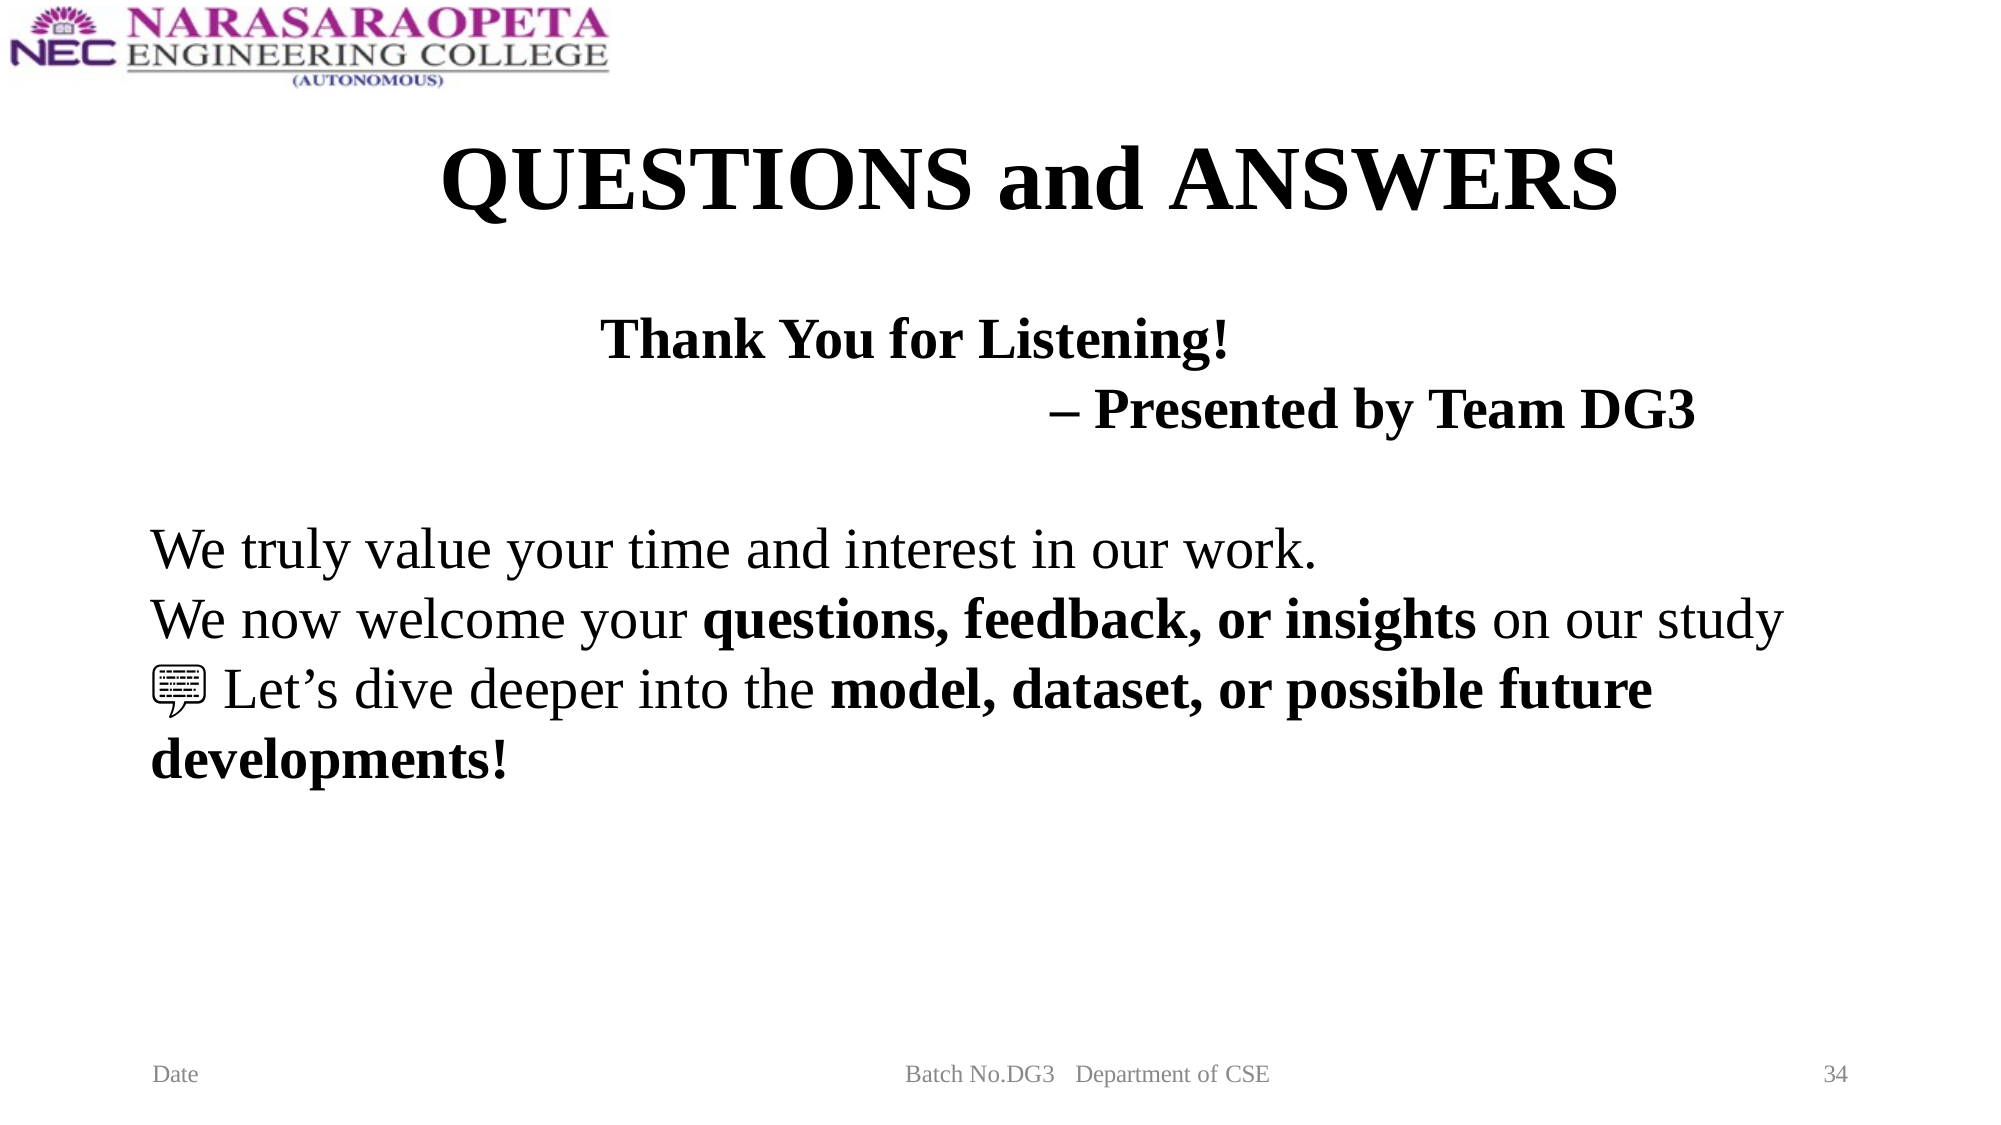

# QUESTIONS and ANSWERS
			Thank You for Listening!
						– Presented by Team DG3

We truly value your time and interest in our work.
We now welcome your questions, feedback, or insights on our study
💬 Let’s dive deeper into the model, dataset, or possible future developments!

Date
Batch No.DG3
Department of CSE
34